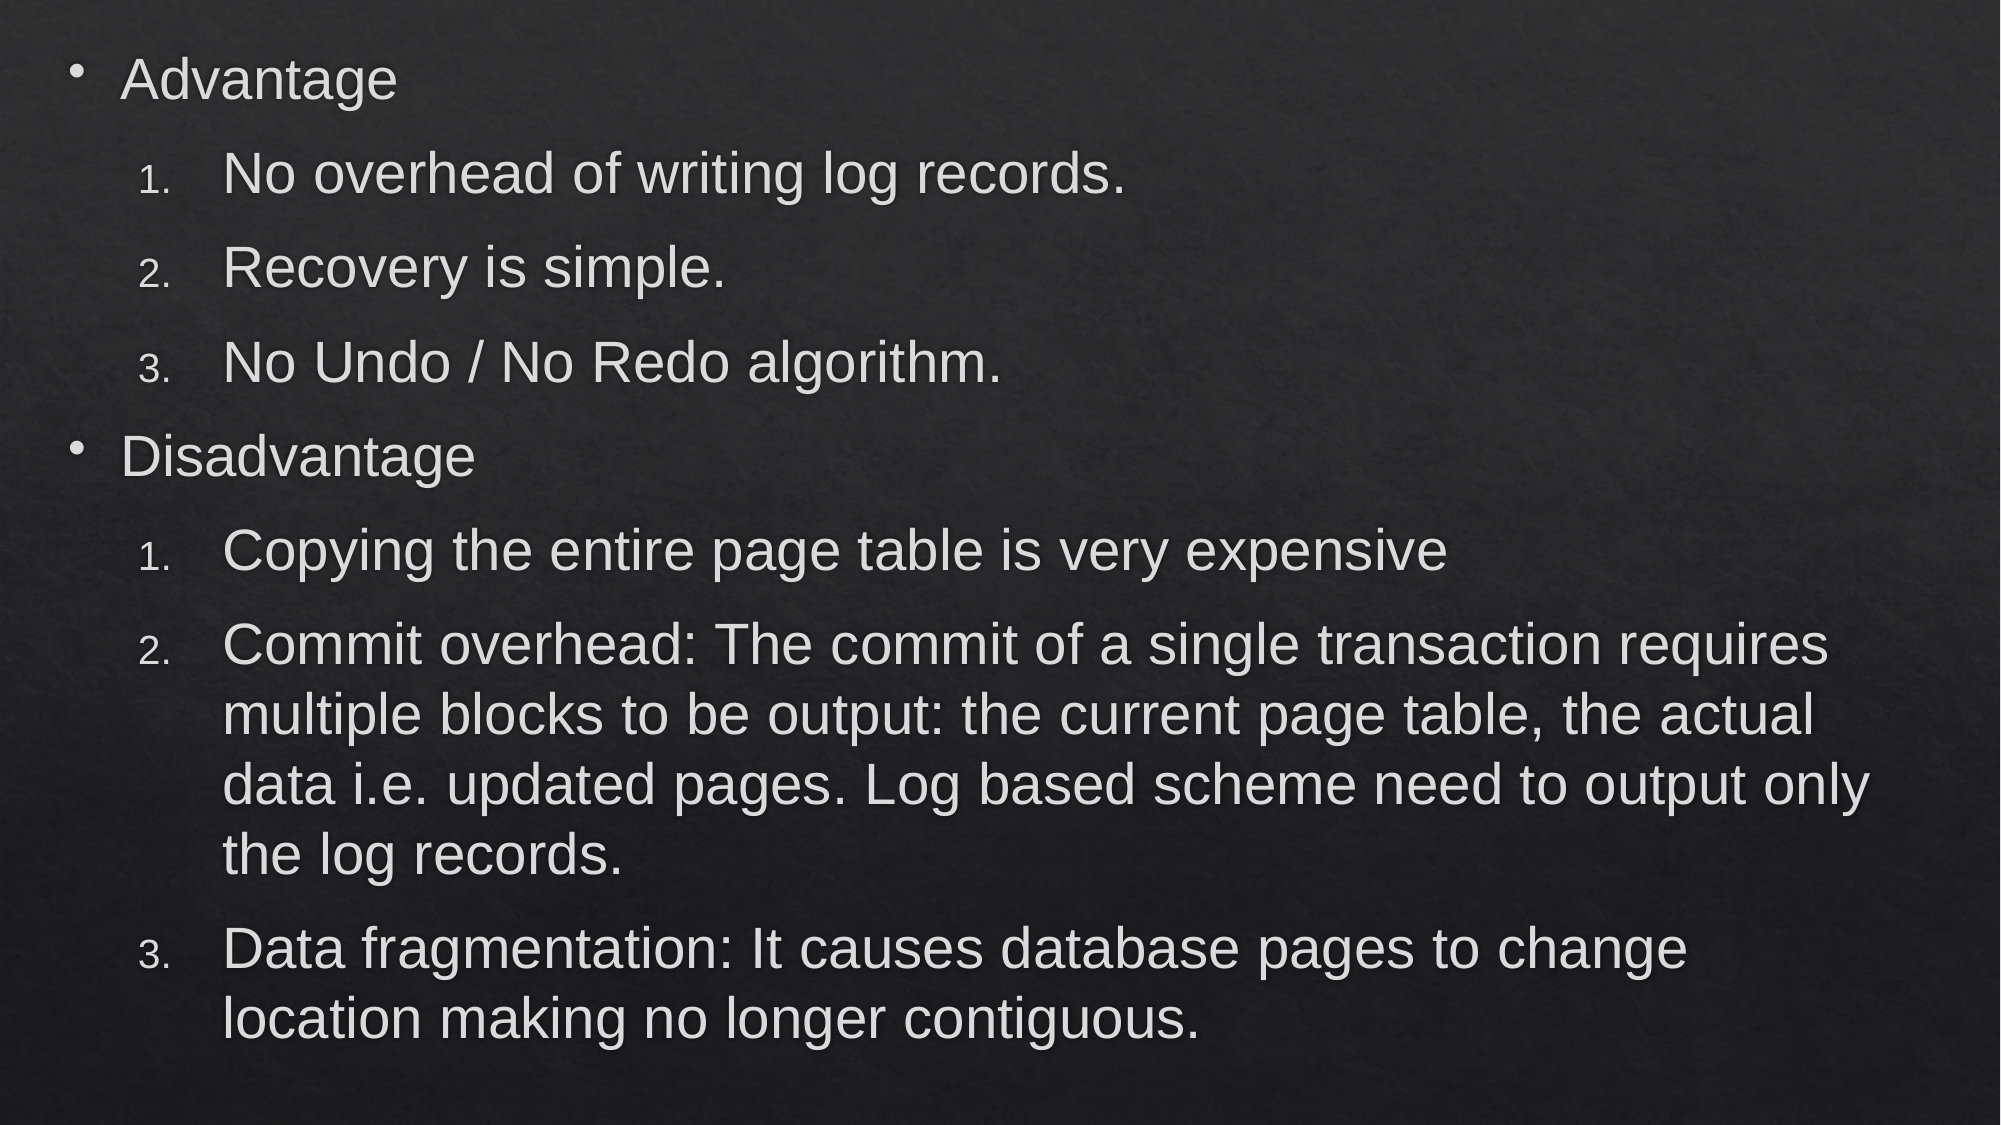

Advantage
No overhead of writing log records.
Recovery is simple.
No Undo / No Redo algorithm.
Disadvantage
Copying the entire page table is very expensive
Commit overhead: The commit of a single transaction requires multiple blocks to be output: the current page table, the actual data i.e. updated pages. Log based scheme need to output only the log records.
Data fragmentation: It causes database pages to change location making no longer contiguous.